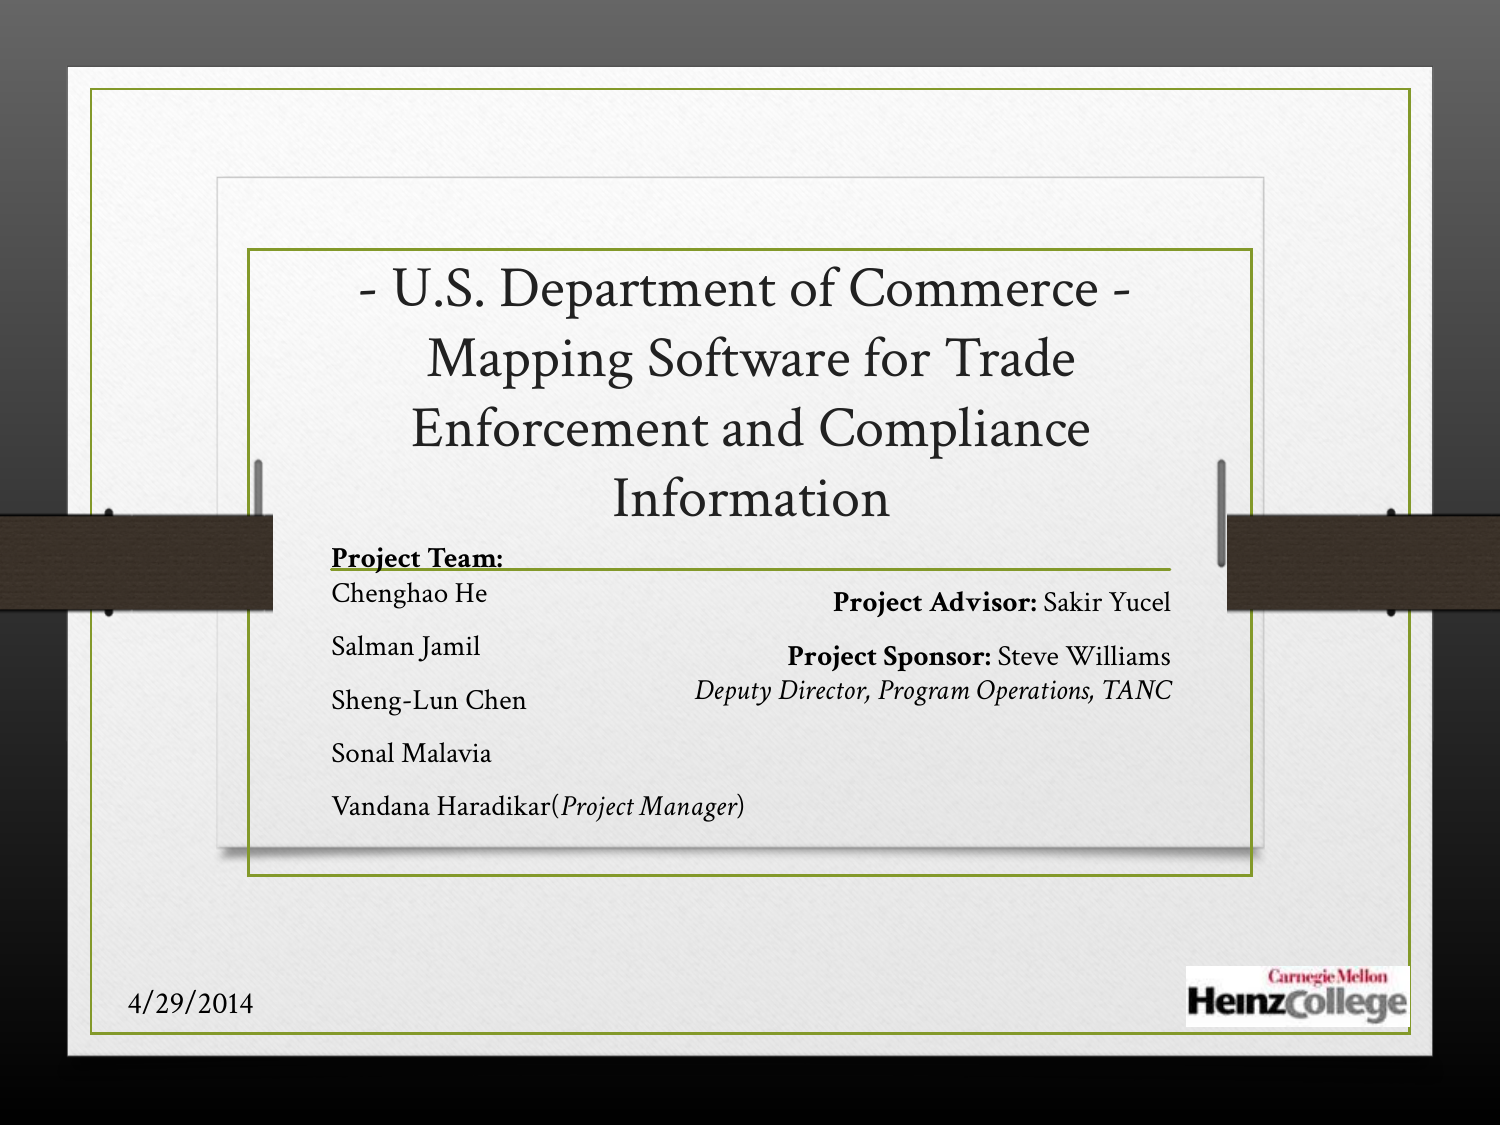

# - U.S. Department of Commerce - Mapping Software for Trade Enforcement and Compliance Information
Project Team:
Chenghao He
Salman Jamil
Sheng-Lun Chen
Sonal Malavia
Vandana Haradikar(Project Manager)

Project Advisor: Sakir Yucel
  Project Sponsor: Steve Williams
Deputy Director, Program Operations, TANC

4/29/2014